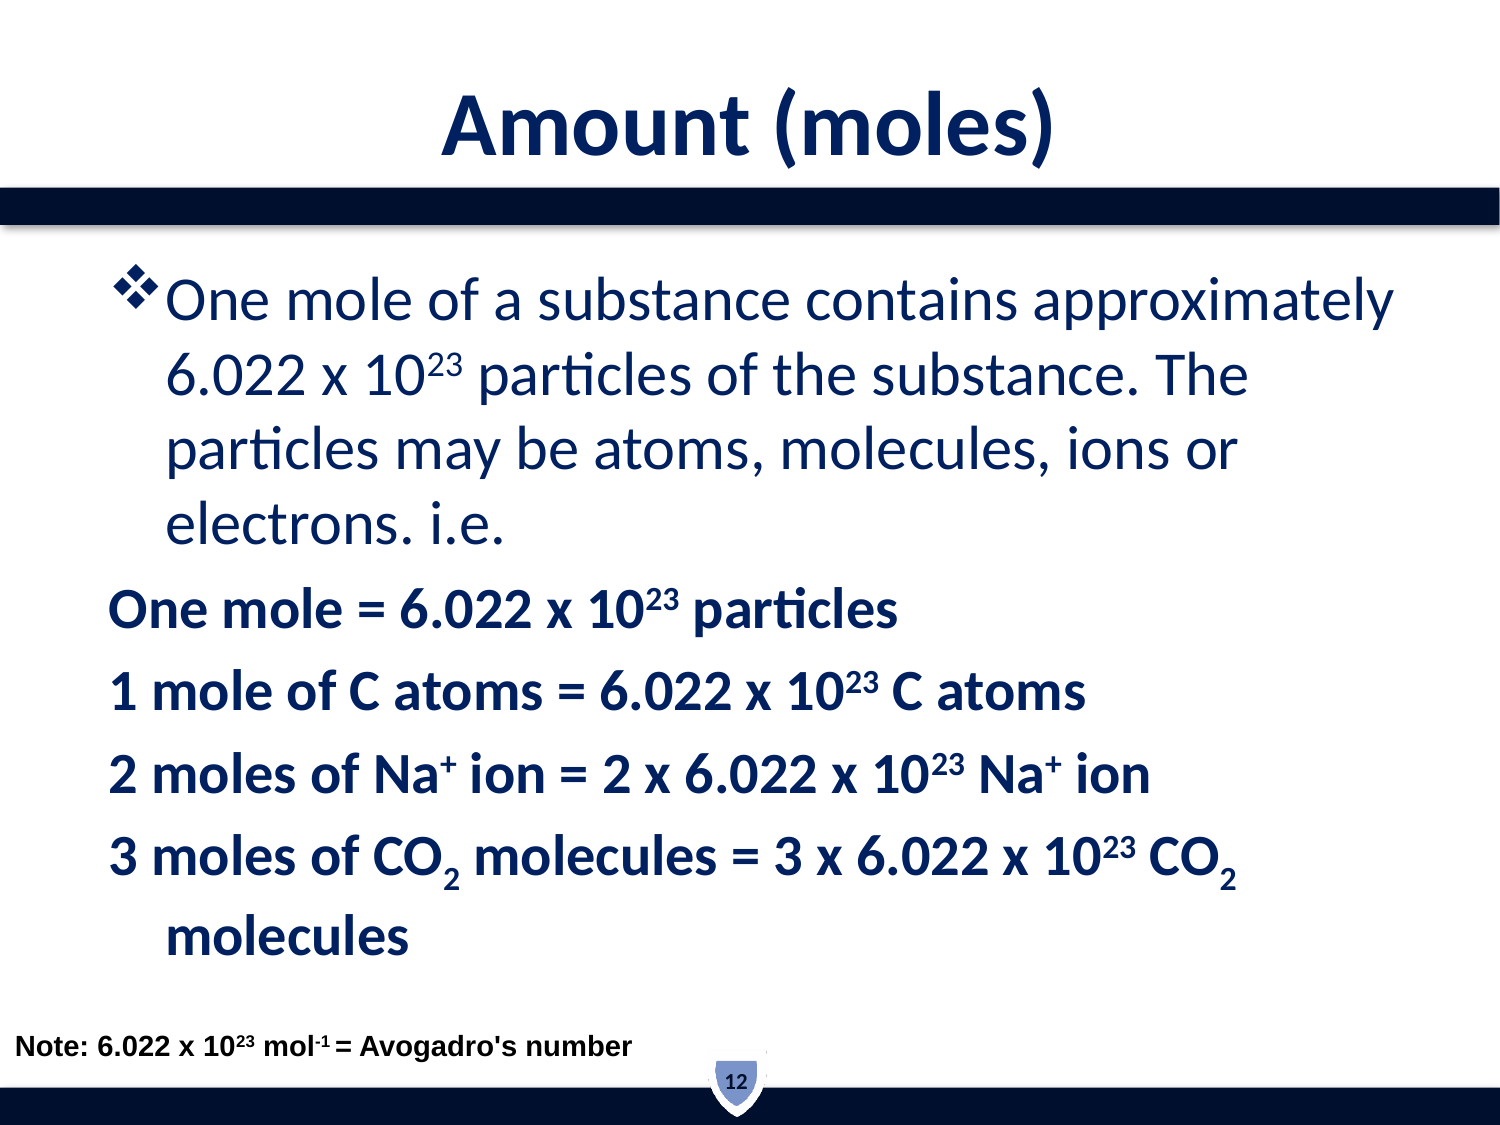

# Amount (moles)
One mole of a substance contains approximately 6.022 x 1023 particles of the substance. The particles may be atoms, molecules, ions or electrons. i.e.
One mole = 6.022 x 1023 particles
1 mole of C atoms = 6.022 x 1023 C atoms
2 moles of Na+ ion = 2 x 6.022 x 1023 Na+ ion
3 moles of CO2 molecules = 3 x 6.022 x 1023 CO2 molecules

Note: 6.022 x 1023 mol-1 = Avogadro's number
12